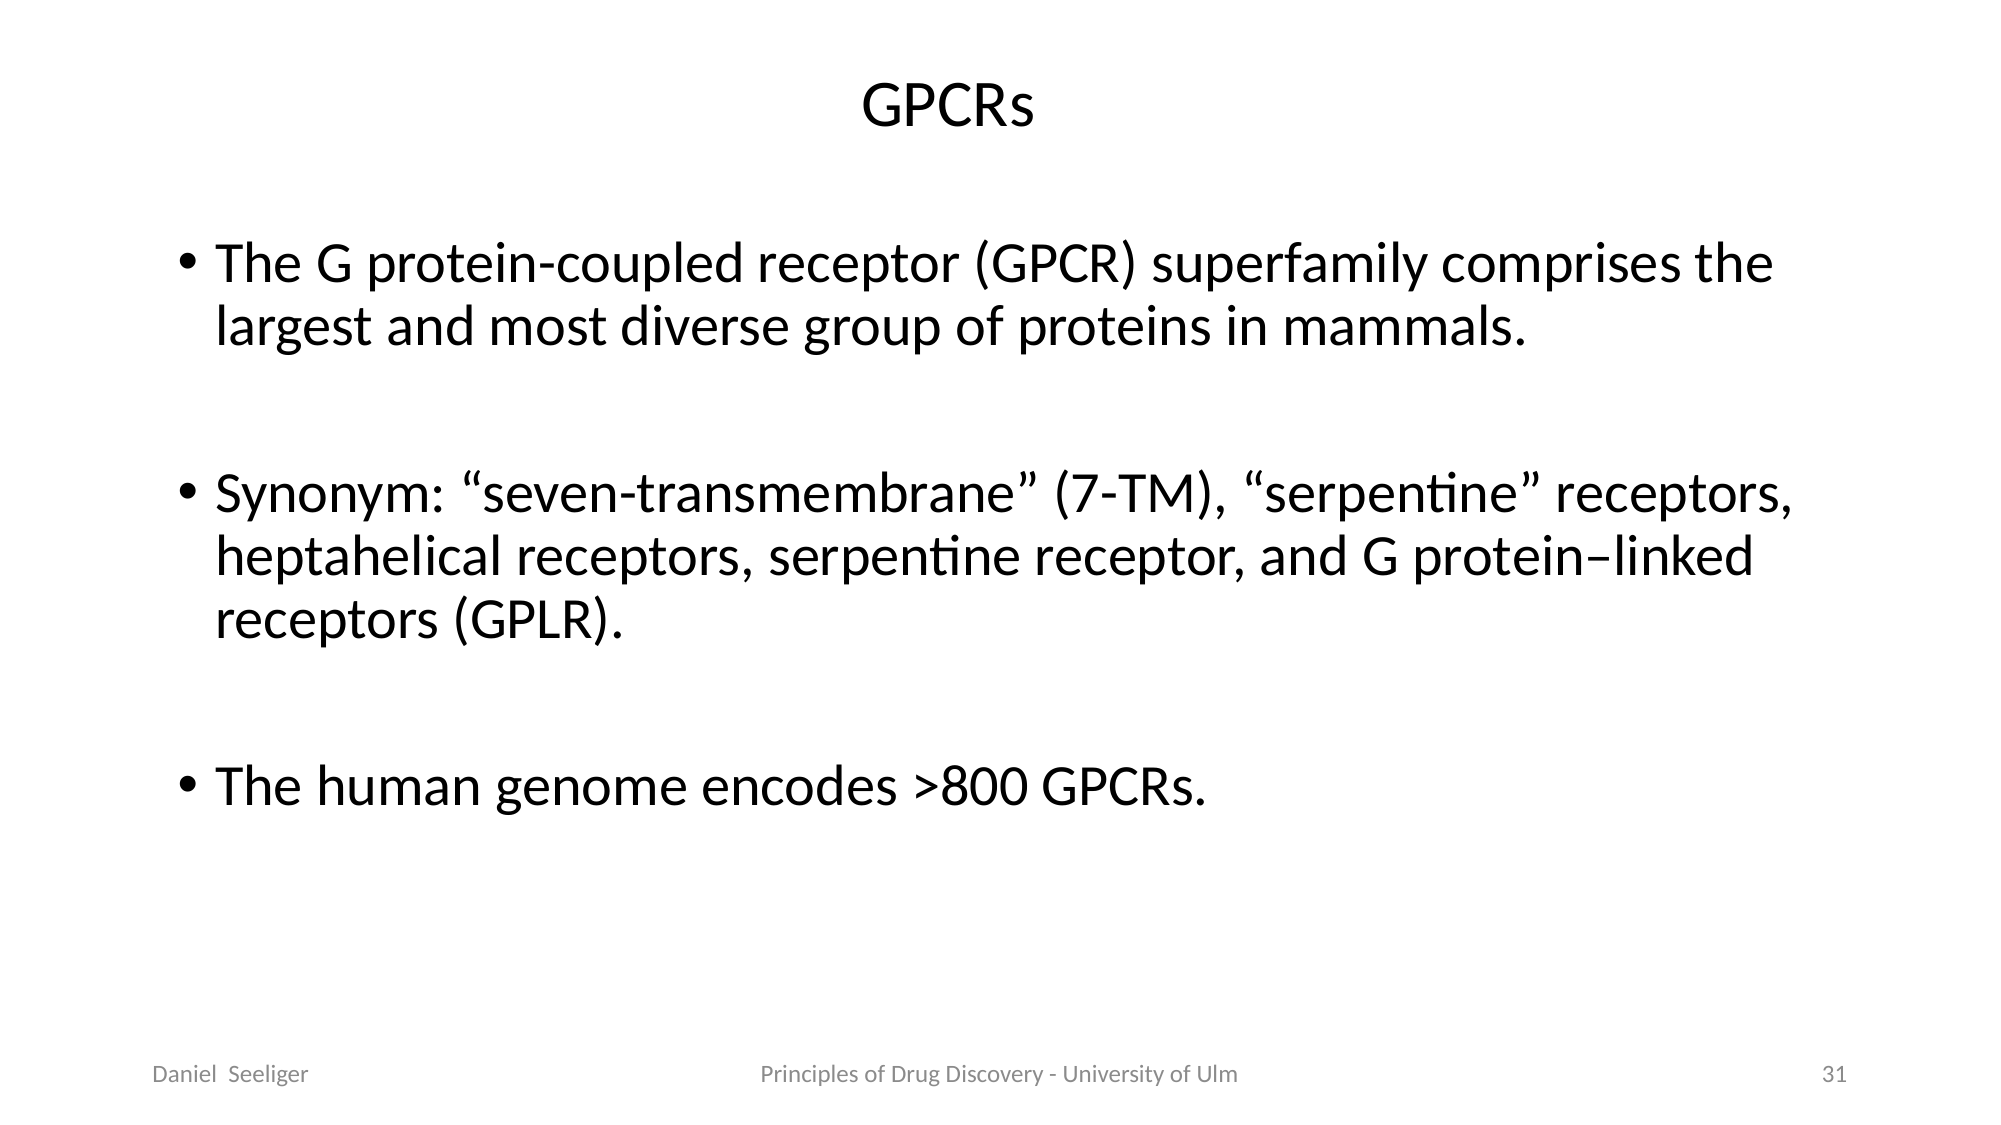

GPCRs
The G protein-coupled receptor (GPCR) superfamily comprises the largest and most diverse group of proteins in mammals.

Synonym: “seven-transmembrane” (7-TM), “serpentine” receptors,  heptahelical receptors, serpentine receptor, and G protein–linked receptors (GPLR).

The human genome encodes >800 GPCRs.
Daniel  Seeliger
Principles of Drug Discovery - University of Ulm
31